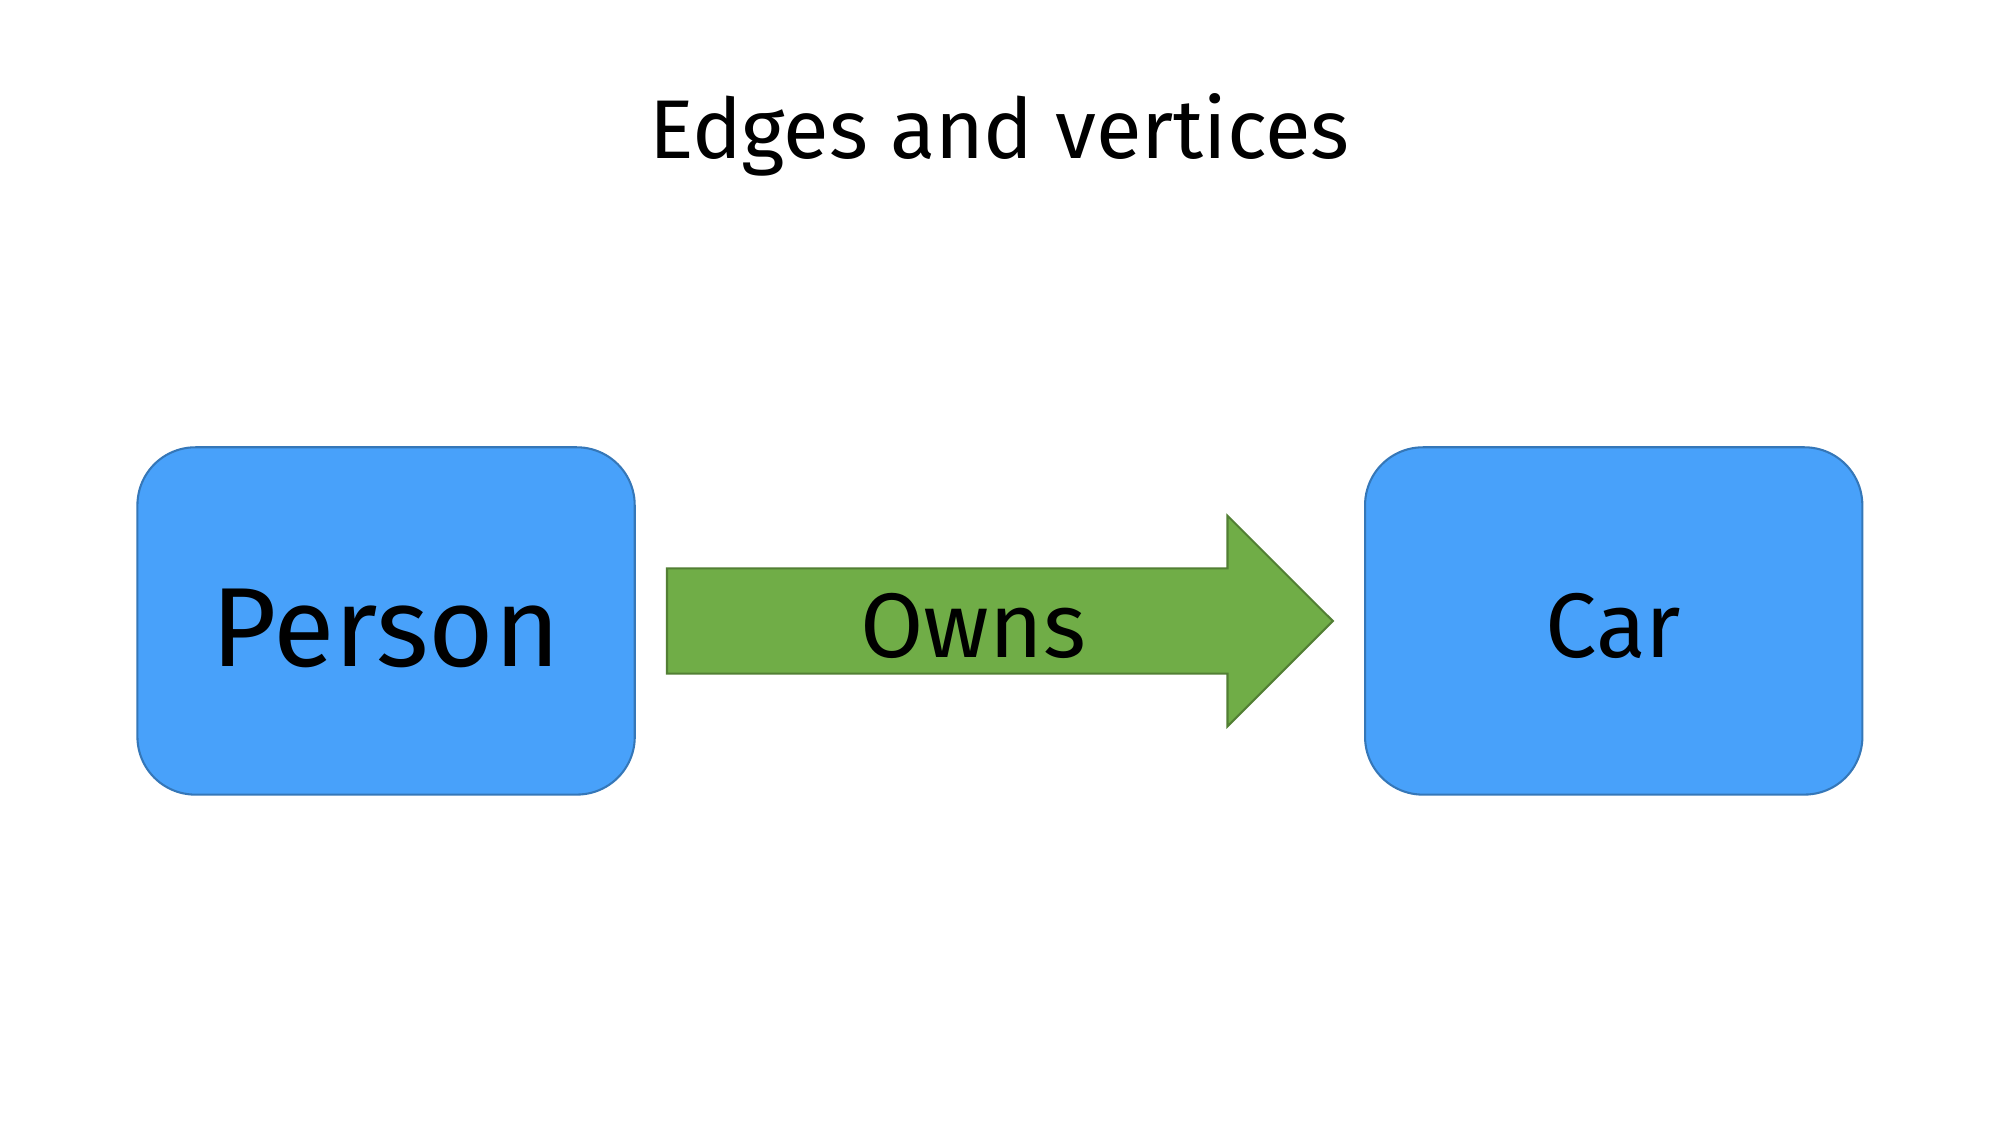

# Edges and vertices
Person
Car
Owns